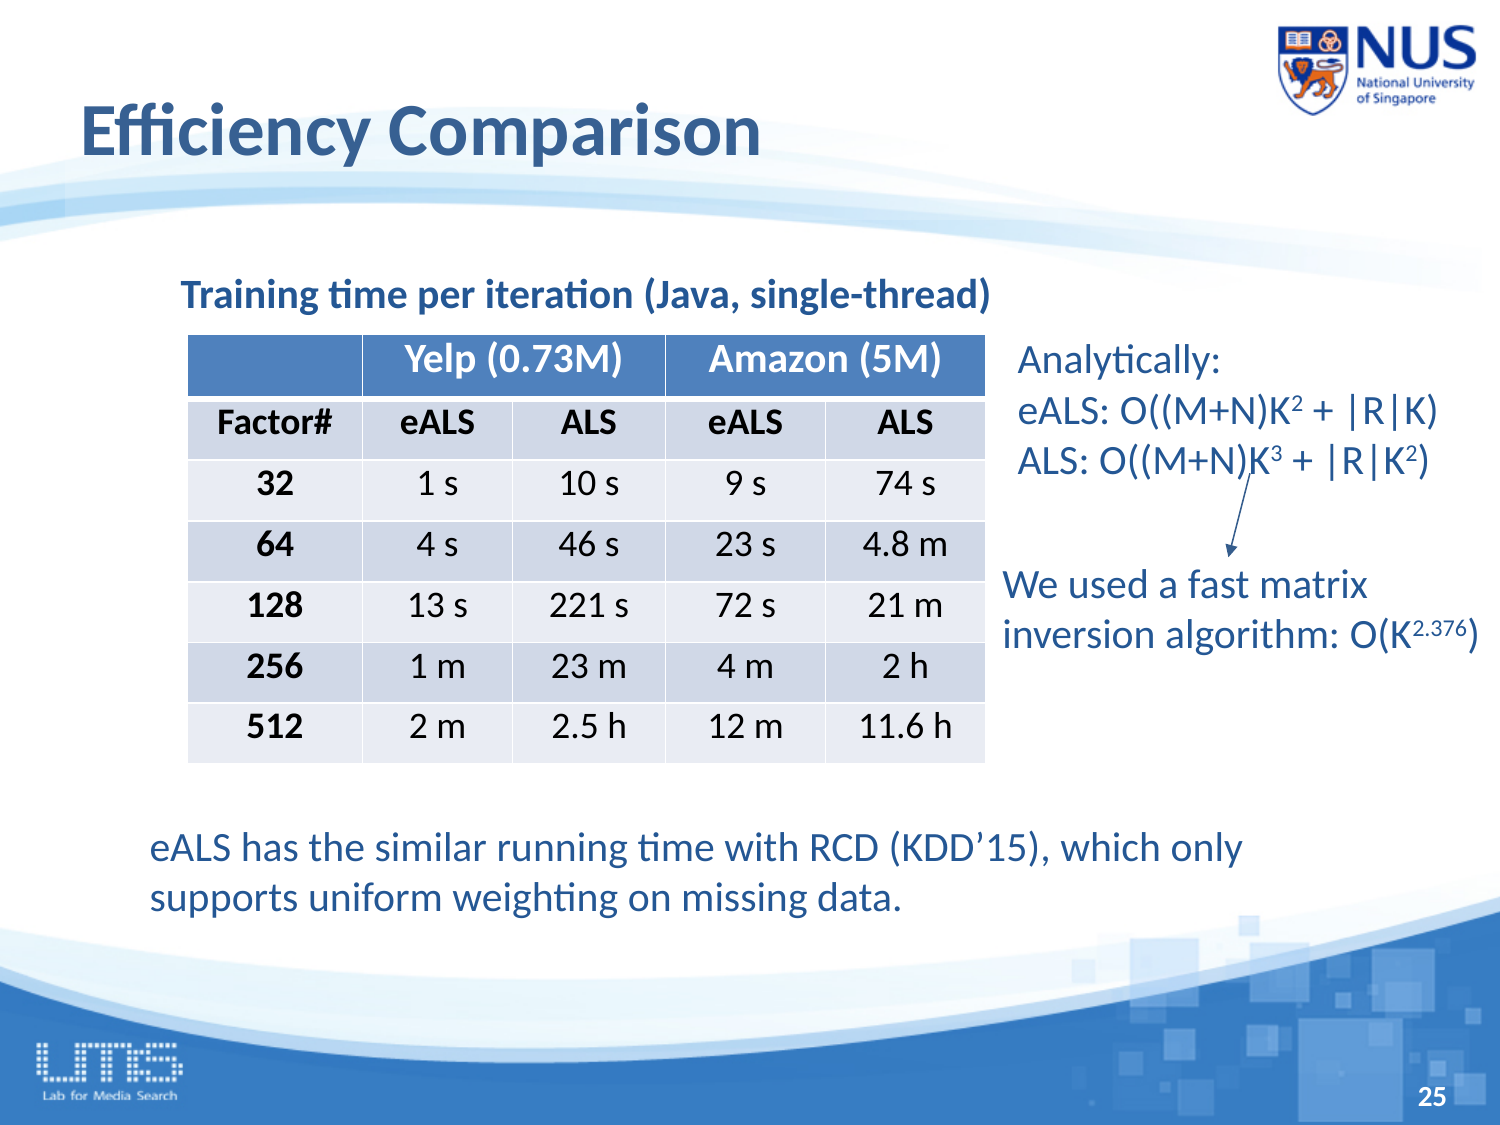

# Efficiency Comparison
Training time per iteration (Java, single-thread)
Analytically:
eALS: O((M+N)K2 + |R|K)
ALS: O((M+N)K3 + |R|K2)
|  | Yelp (0.73M) |  | Amazon (5M) |  |
| --- | --- | --- | --- | --- |
| Factor# | eALS | ALS | eALS | ALS |
| 32 | 1 s | 10 s | 9 s | 74 s |
| 64 | 4 s | 46 s | 23 s | 4.8 m |
| 128 | 13 s | 221 s | 72 s | 21 m |
| 256 | 1 m | 23 m | 4 m | 2 h |
| 512 | 2 m | 2.5 h | 12 m | 11.6 h |
We used a fast matrix inversion algorithm: O(K2.376)
eALS has the similar running time with RCD (KDD’15), which only supports uniform weighting on missing data.
25